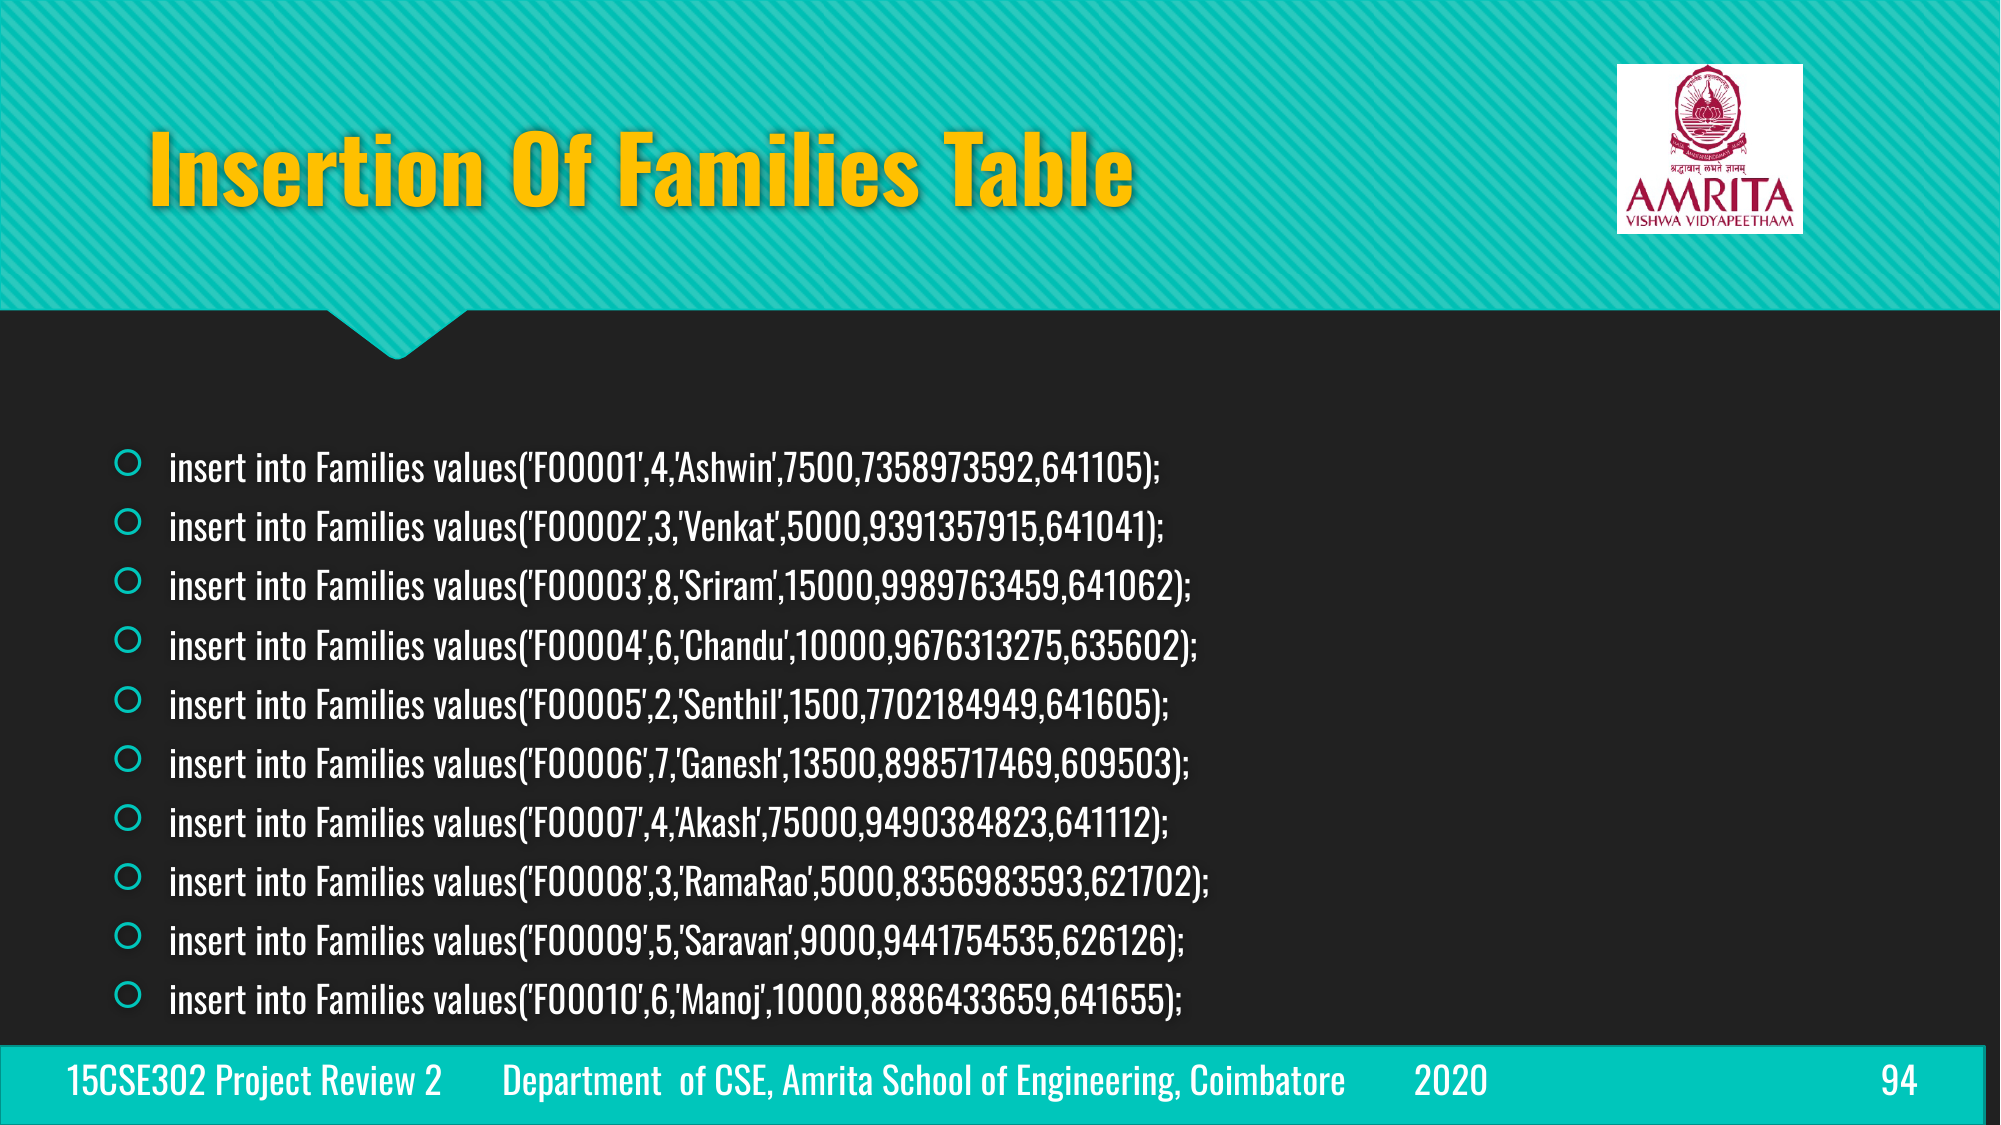

# Insertion Of Families Table
insert into Families values('F00001',4,'Ashwin',7500,7358973592,641105);
insert into Families values('F00002',3,'Venkat',5000,9391357915,641041);
insert into Families values('F00003',8,'Sriram',15000,9989763459,641062);
insert into Families values('F00004',6,'Chandu',10000,9676313275,635602);
insert into Families values('F00005',2,'Senthil',1500,7702184949,641605);
insert into Families values('F00006',7,'Ganesh',13500,8985717469,609503);
insert into Families values('F00007',4,'Akash',75000,9490384823,641112);
insert into Families values('F00008',3,'RamaRao',5000,8356983593,621702);
insert into Families values('F00009',5,'Saravan',9000,9441754535,626126);
insert into Families values('F00010',6,'Manoj',10000,8886433659,641655);